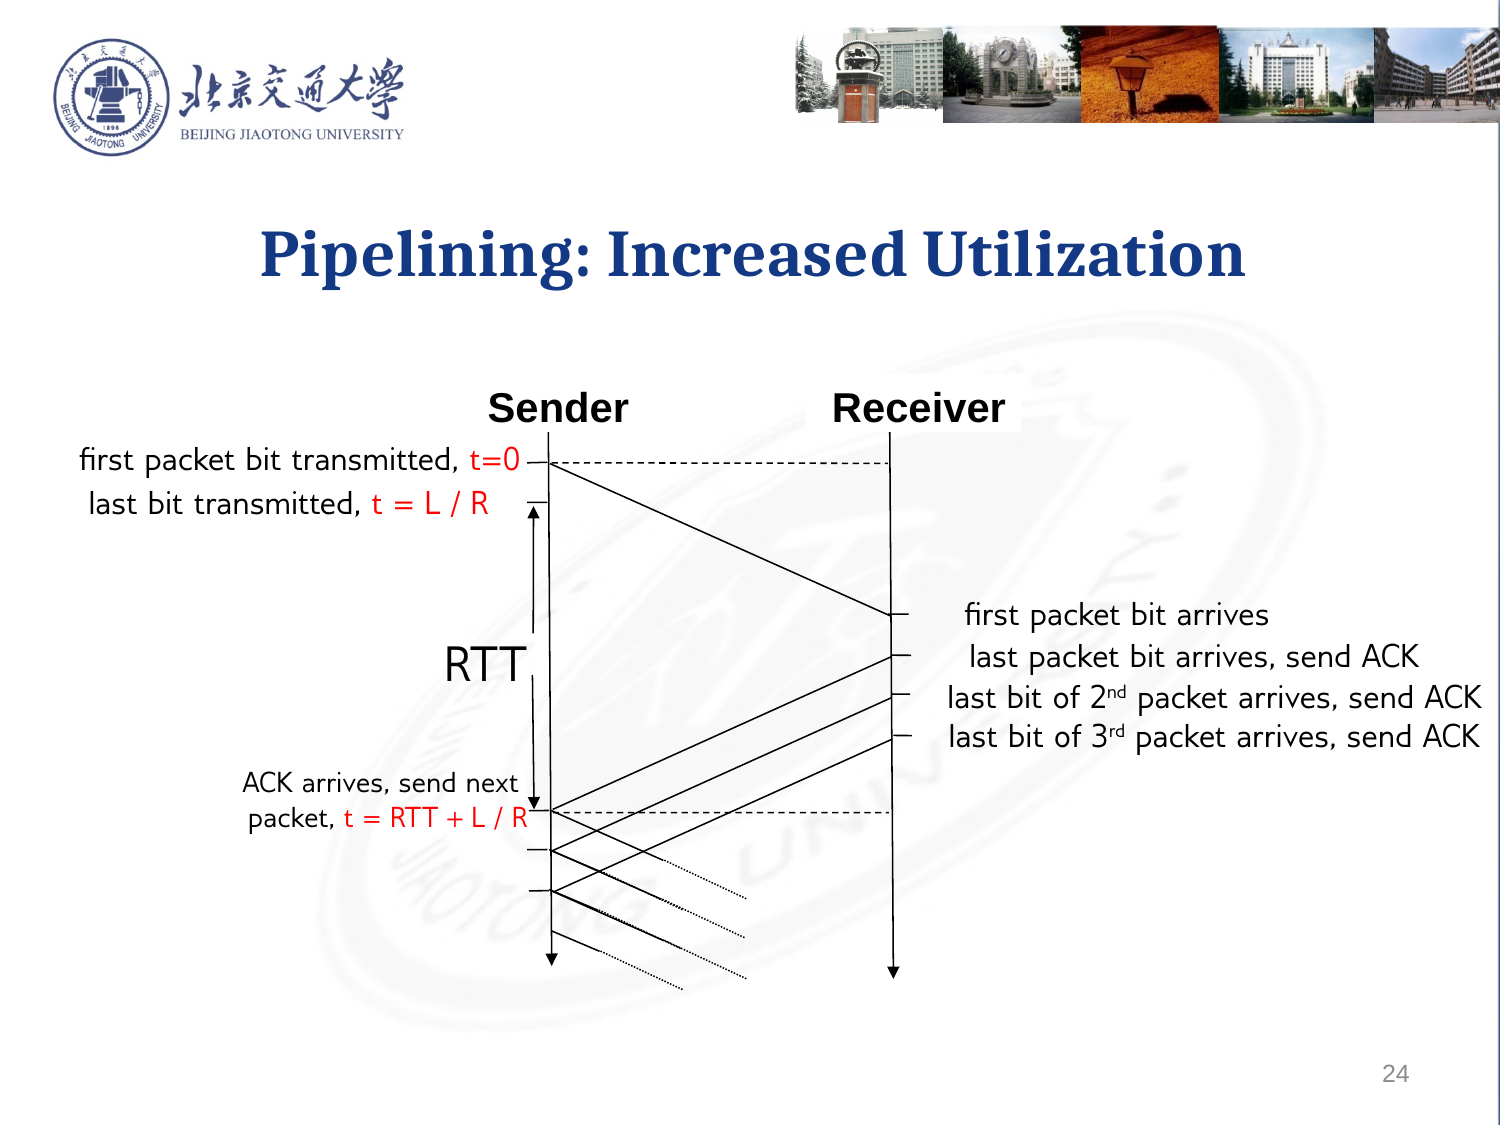

Pipelining: Increased Utilization
Sender
Receiver

first packet bit transmitted, t=0

last bit transmitted, t = L / R

first packet bit arrives

RTT
last packet bit arrives, send ACK

last bit of 2nd packet arrives, send ACK

last bit of 3rd packet arrives, send ACK

ACK arrives, send next
packet, t = RTT + L / R

24